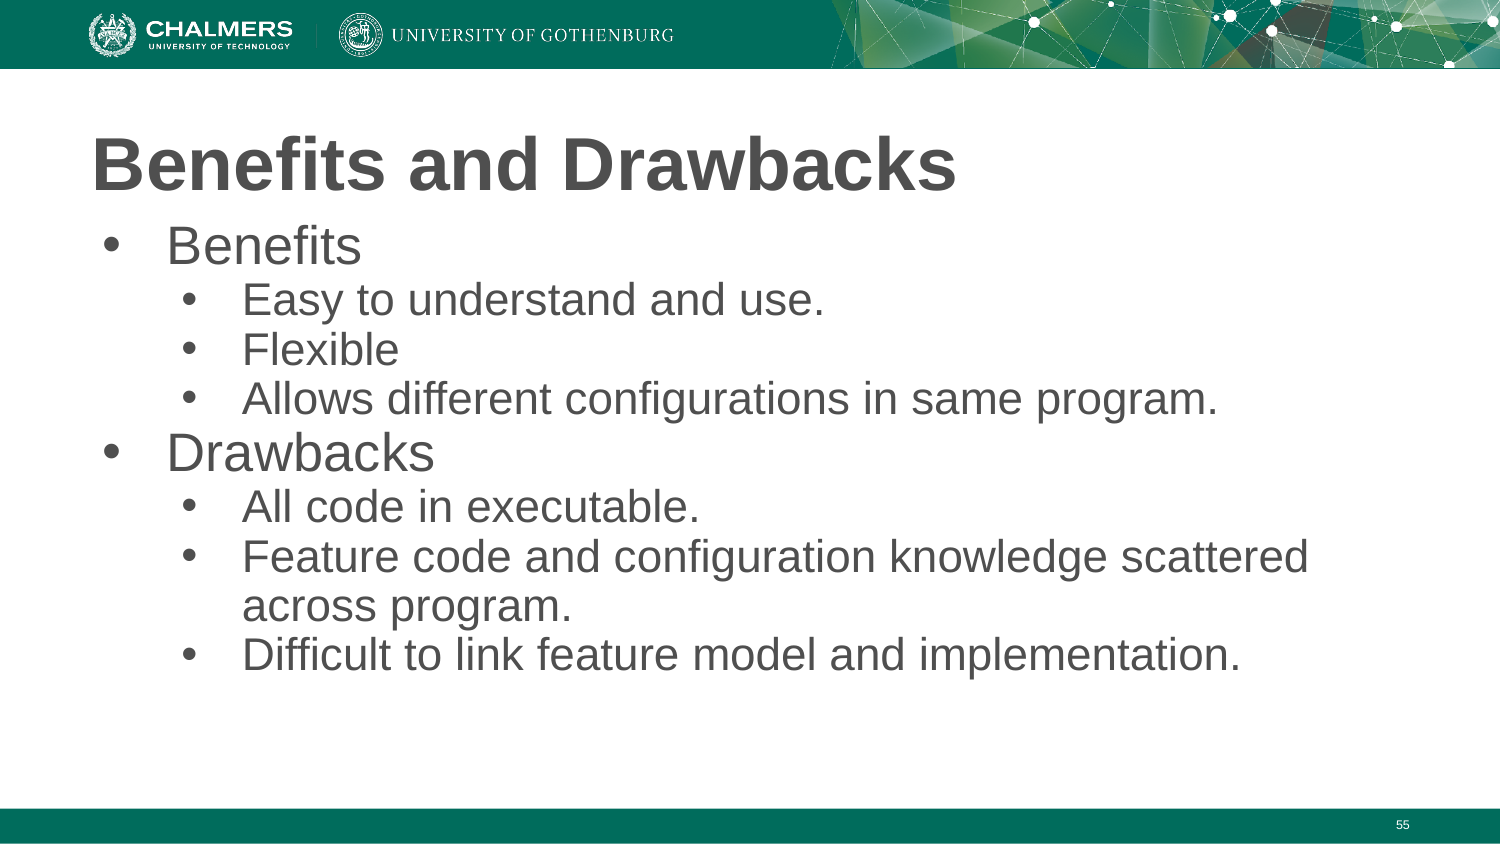

# Benefits and Drawbacks
Benefits
Easy to understand and use.
Flexible
Allows different configurations in same program.
Drawbacks
All code in executable.
Feature code and configuration knowledge scattered across program.
Difficult to link feature model and implementation.
55